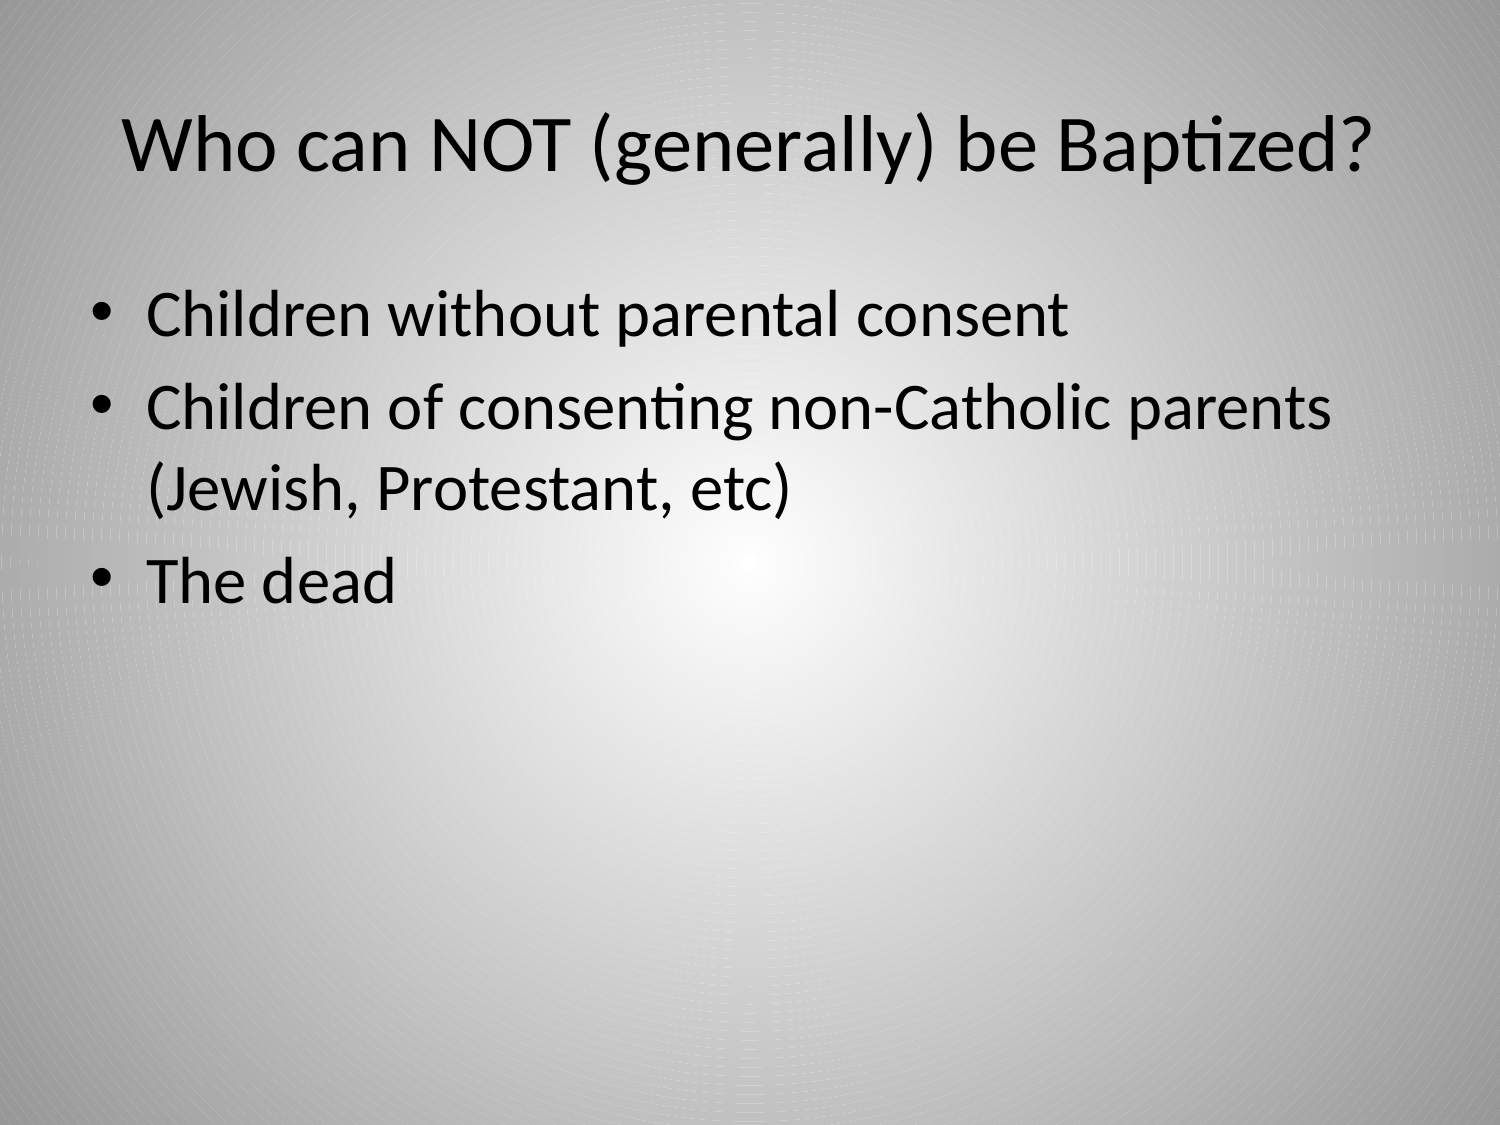

# Who can NOT (generally) be Baptized?
Children without parental consent
Children of consenting non-Catholic parents (Jewish, Protestant, etc)
The dead